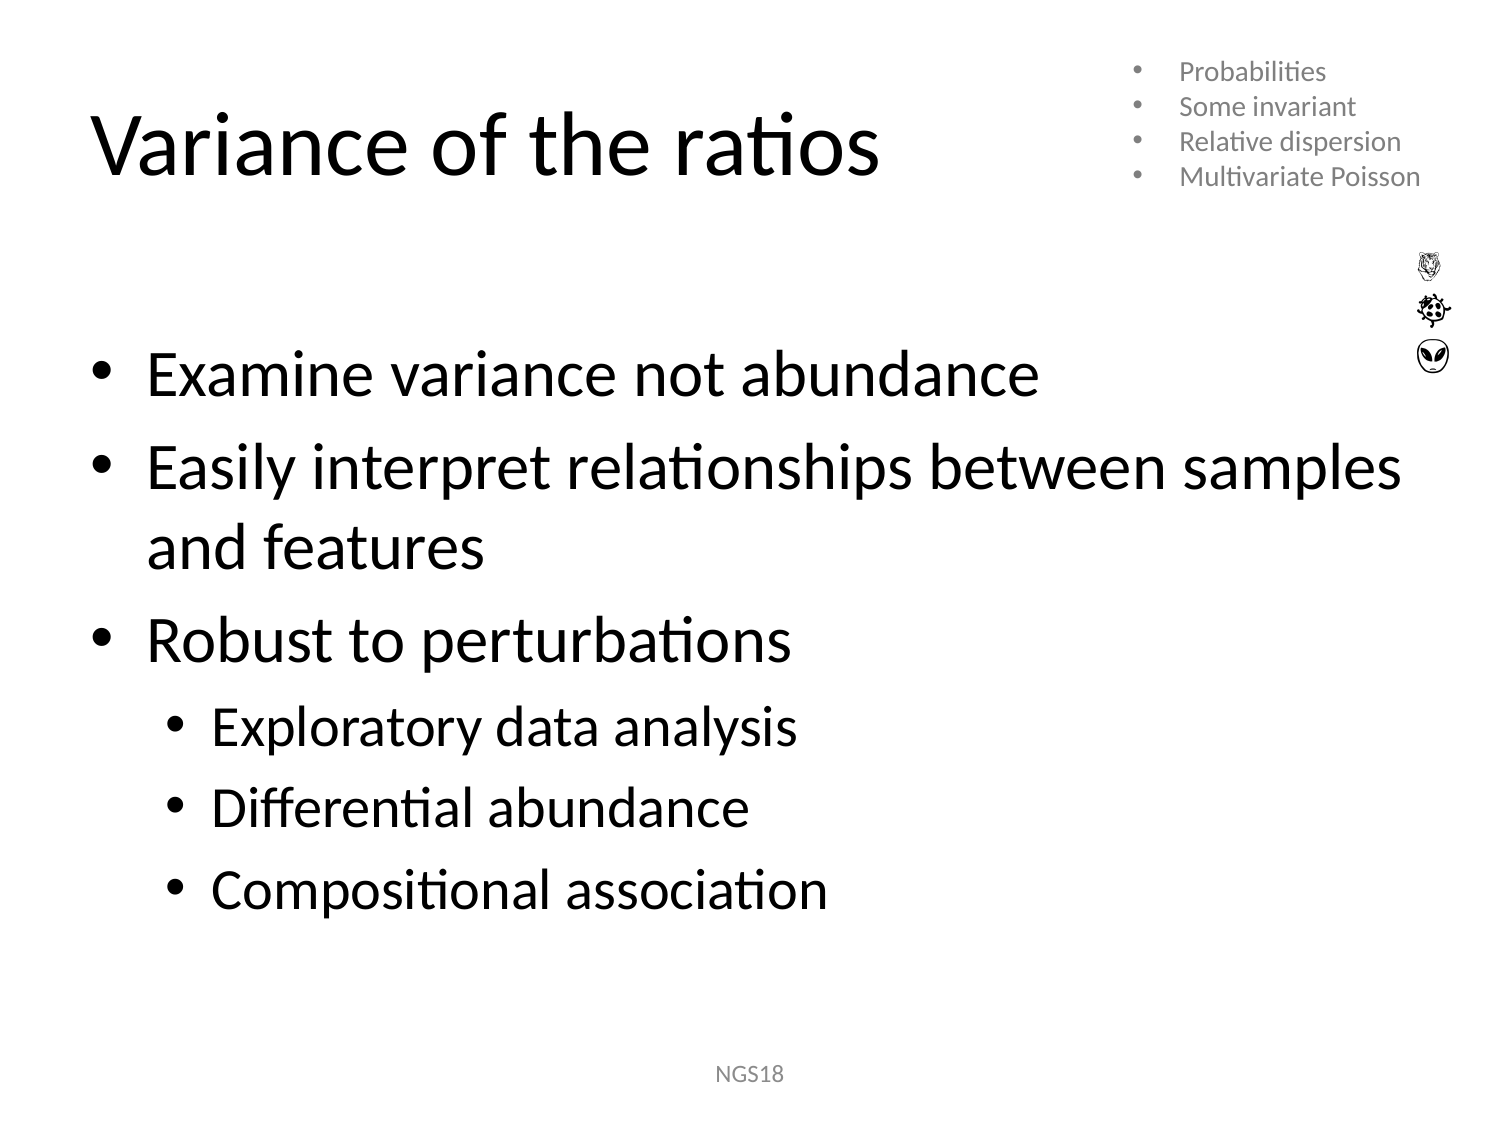

Probabilities
Some invariant
Relative dispersion
Multivariate Poisson
# Variance of the ratios
🐯
🐞
👽
Examine variance not abundance
Easily interpret relationships between samples and features
Robust to perturbations
Exploratory data analysis
Differential abundance
Compositional association
NGS18